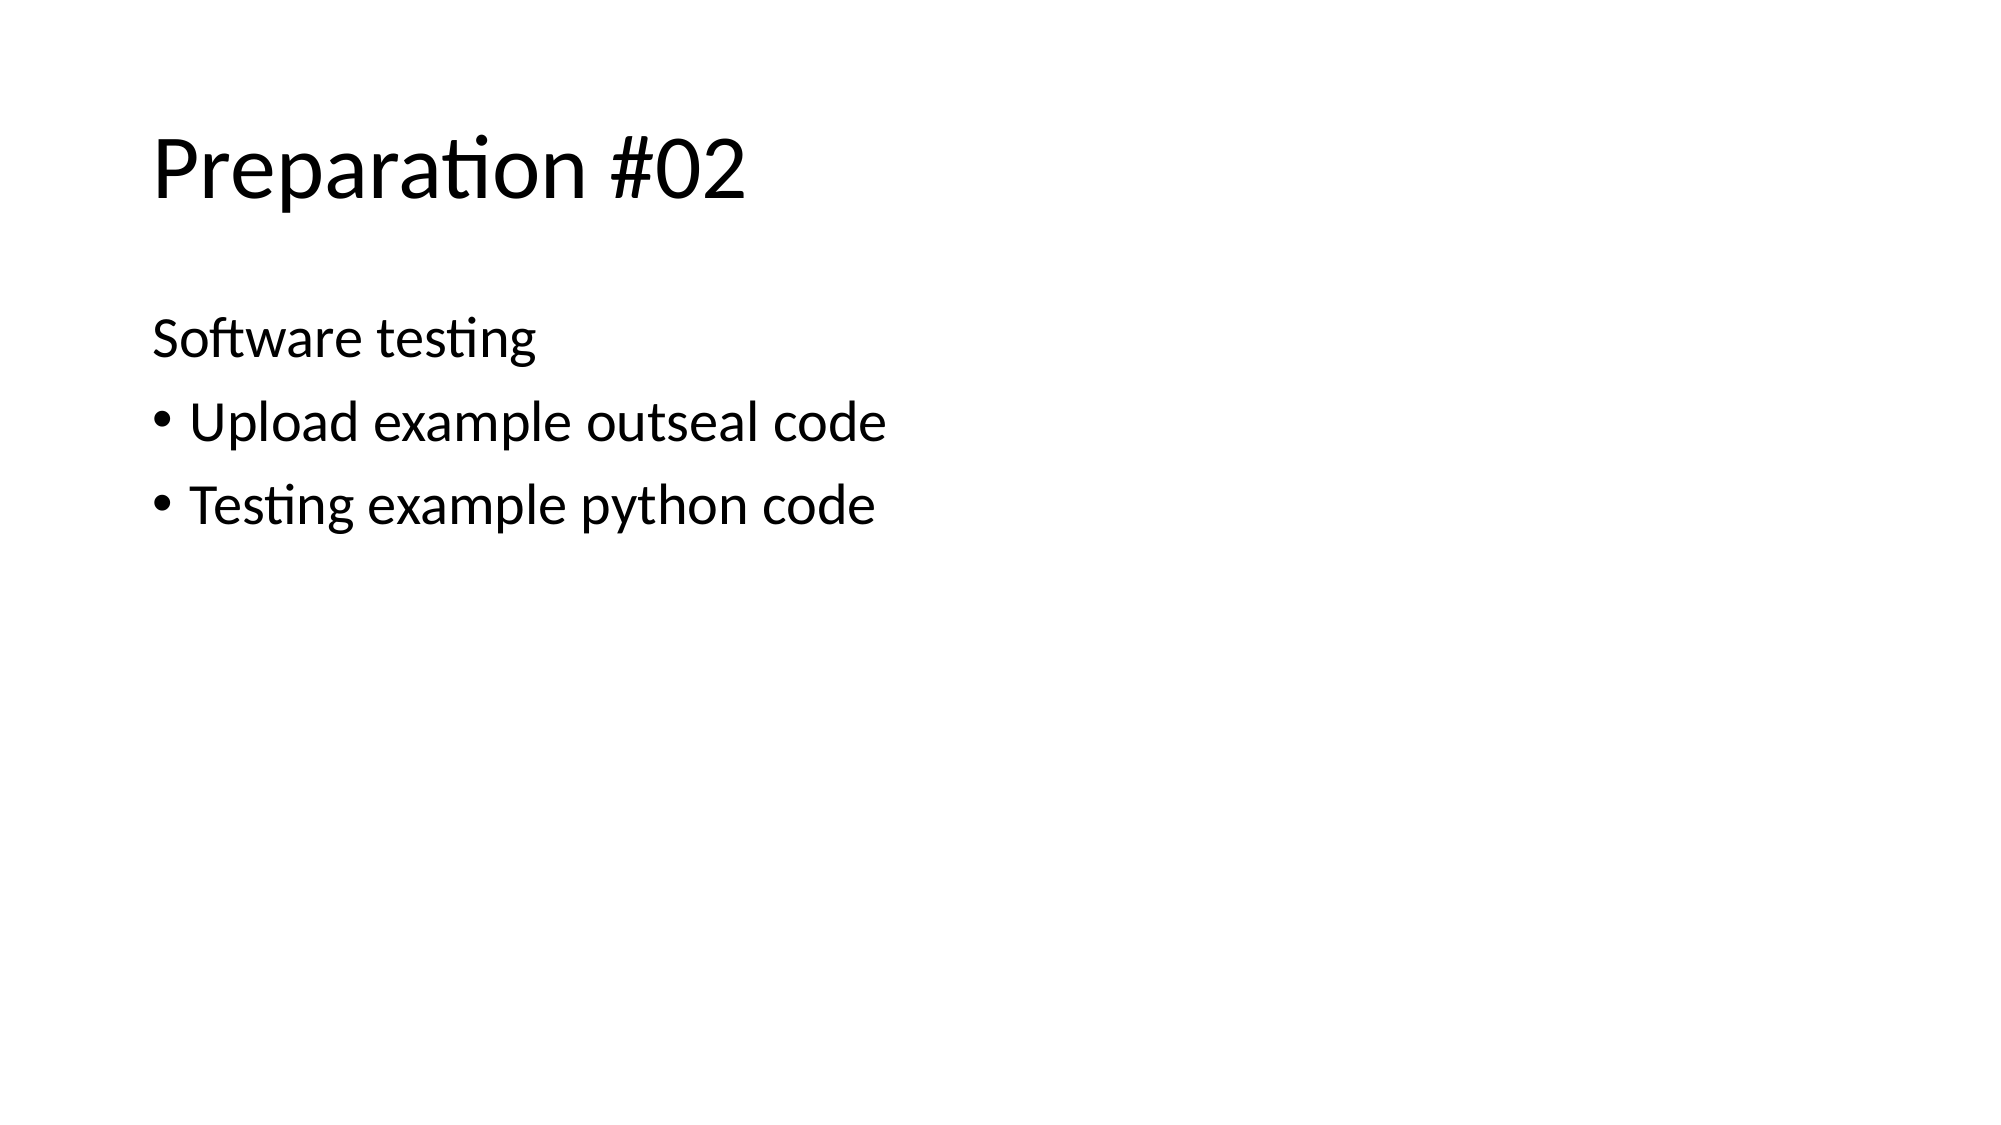

# Preparation #02
Software testing
Upload example outseal code
Testing example python code